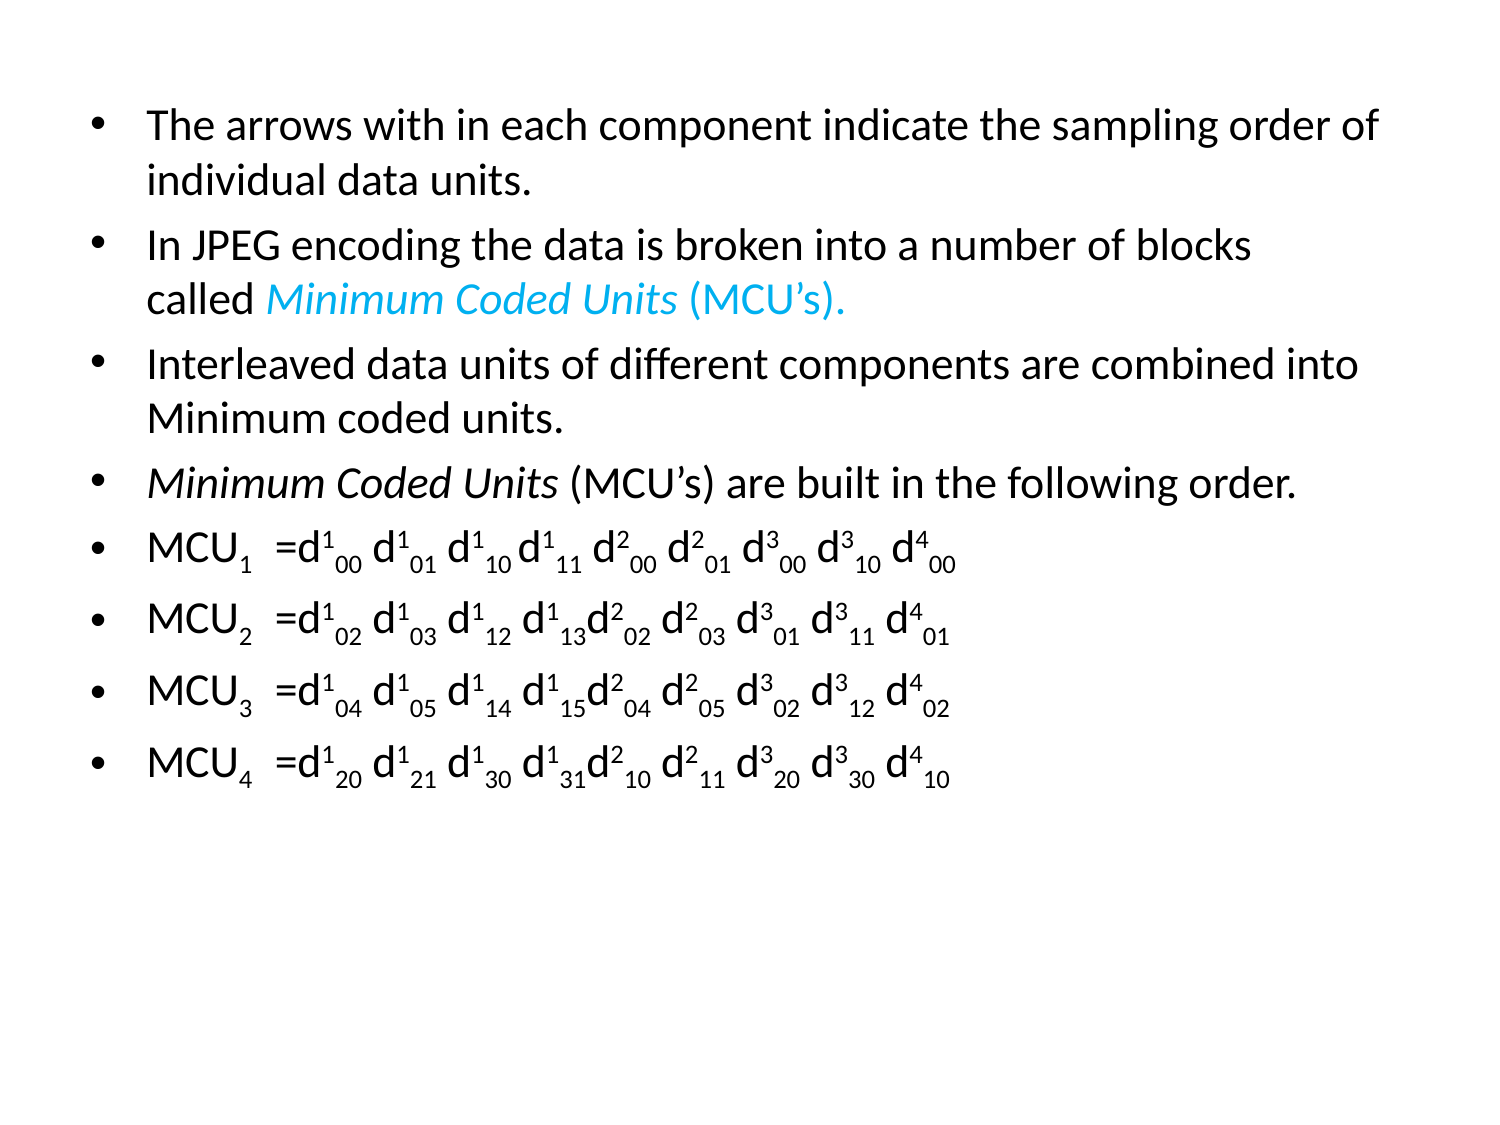

The arrows with in each component indicate the sampling order of individual data units.
In JPEG encoding the data is broken into a number of blocks called Minimum Coded Units (MCU’s).
Interleaved data units of different components are combined into Minimum coded units.
Minimum Coded Units (MCU’s) are built in the following order.
MCU1   =d100 d101 d110 d111 d200 d201 d300 d310 d400
MCU2   =d102 d103 d112 d113d202 d203 d301 d311 d401
MCU3   =d104 d105 d114 d115d204 d205 d302 d312 d402
MCU4   =d120 d121 d130 d131d210 d211 d320 d330 d410